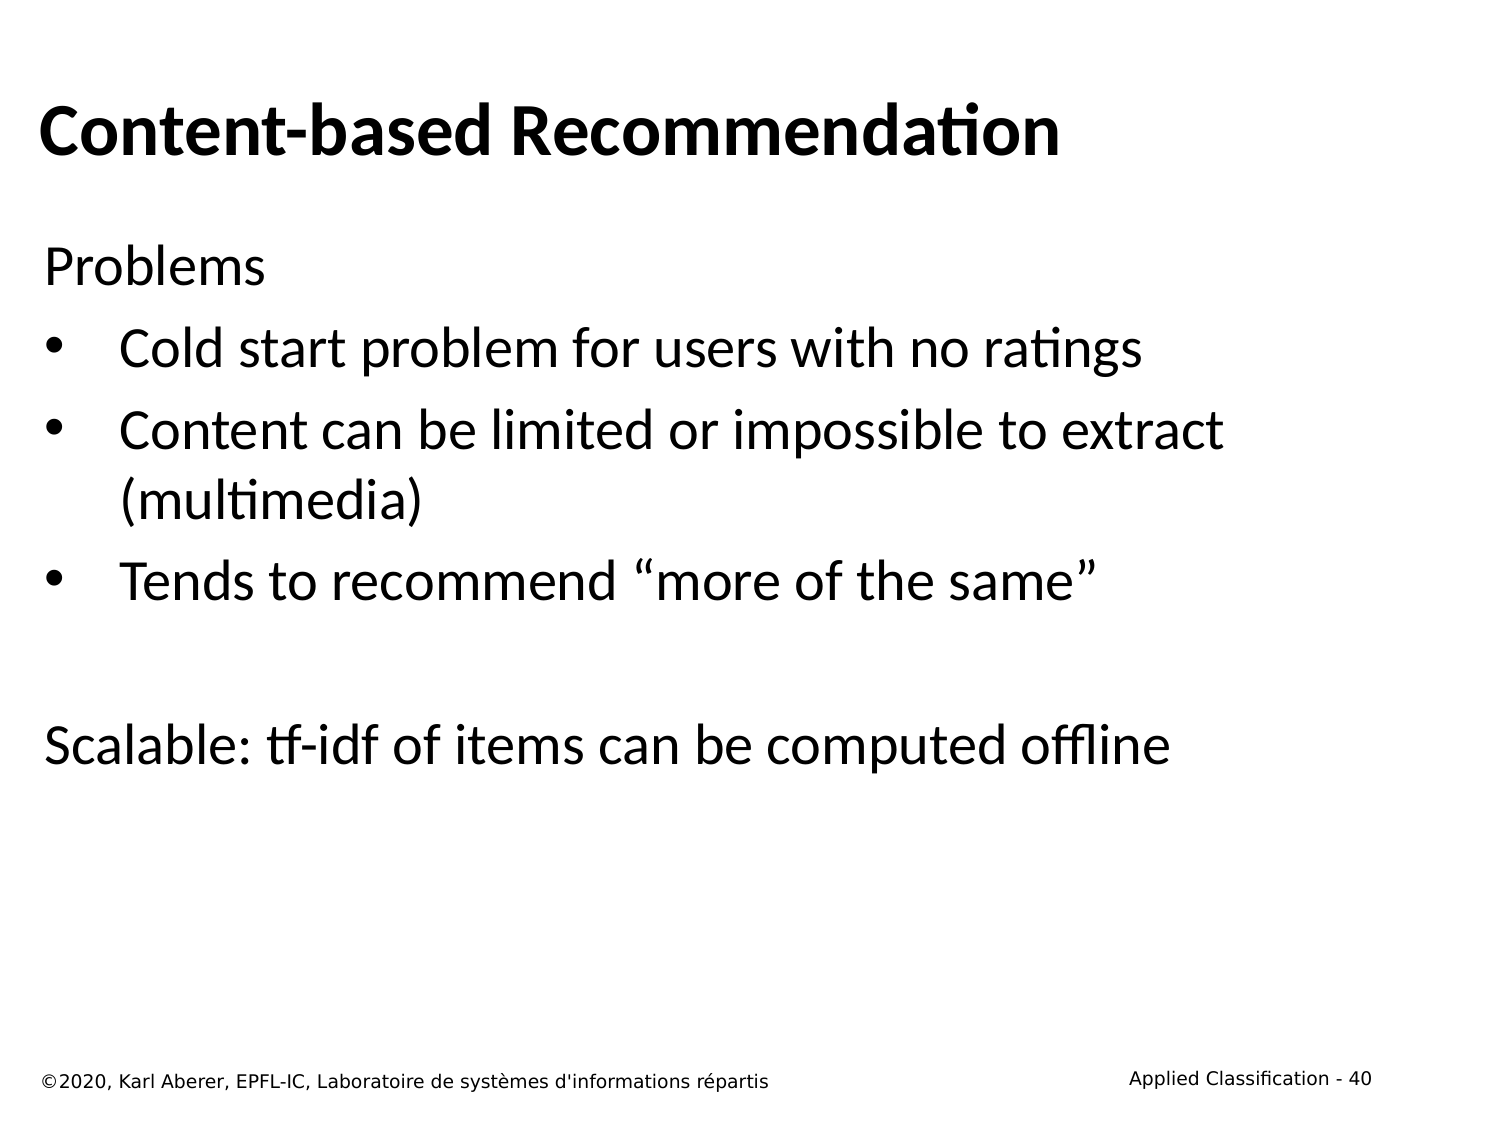

# Content-based Recommendation
Problems
Cold start problem for users with no ratings
Content can be limited or impossible to extract (multimedia)
Tends to recommend “more of the same”

Scalable: tf-idf of items can be computed offline

©2020, Karl Aberer, EPFL-IC, Laboratoire de systèmes d'informations répartis